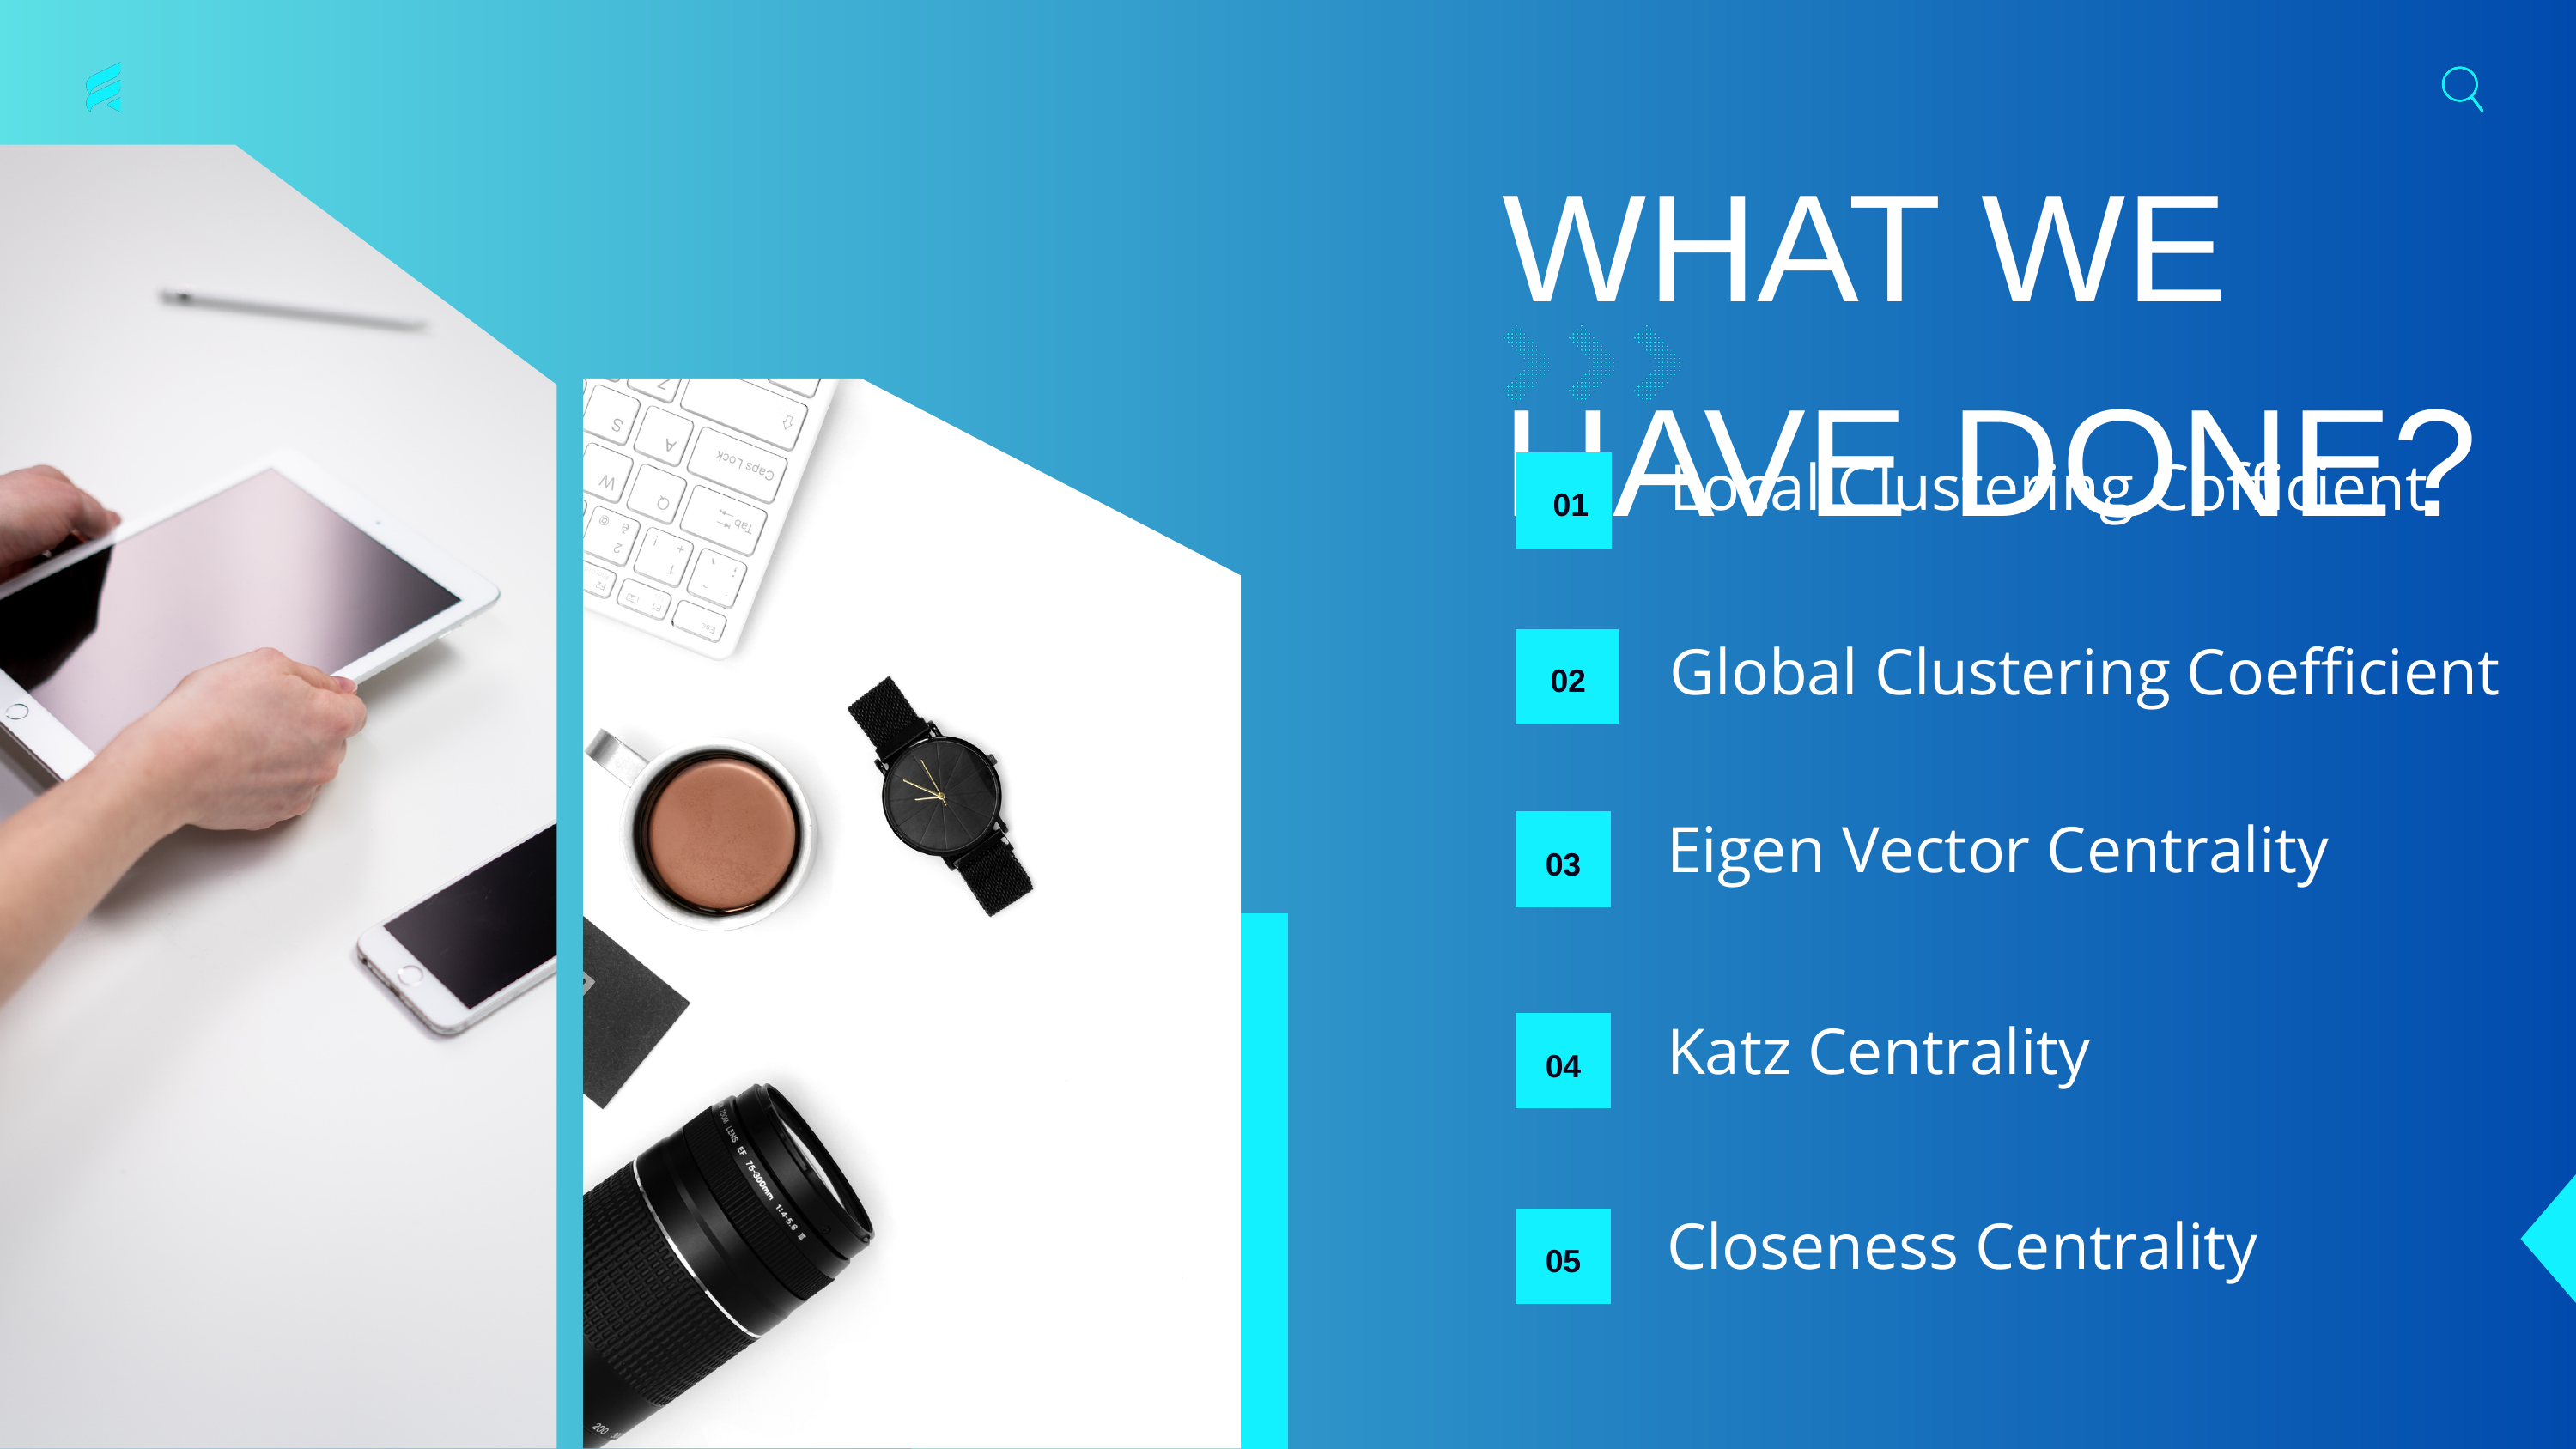

WHAT WE HAVE DONE?

Local Clustering Cofficient

01
Global Clustering Coefficient

02
Eigen Vector Centrality

03

Katz Centrality

04
Closeness Centrality

05